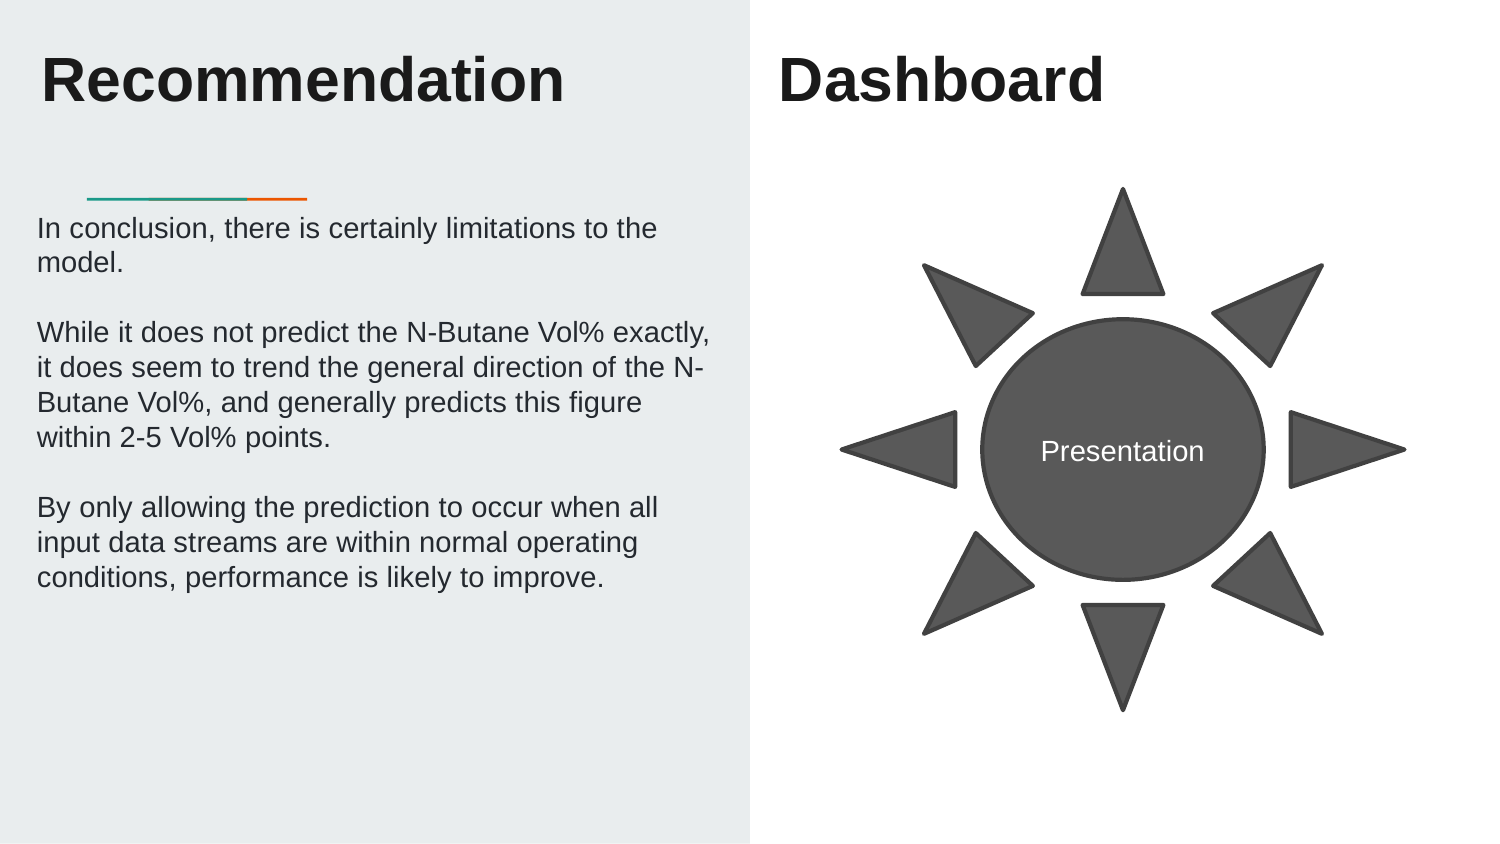

# Recommendation
Dashboard
Presentation
In conclusion, there is certainly limitations to the model.

While it does not predict the N-Butane Vol% exactly, it does seem to trend the general direction of the N-Butane Vol%, and generally predicts this figure within 2-5 Vol% points.

By only allowing the prediction to occur when all input data streams are within normal operating conditions, performance is likely to improve.